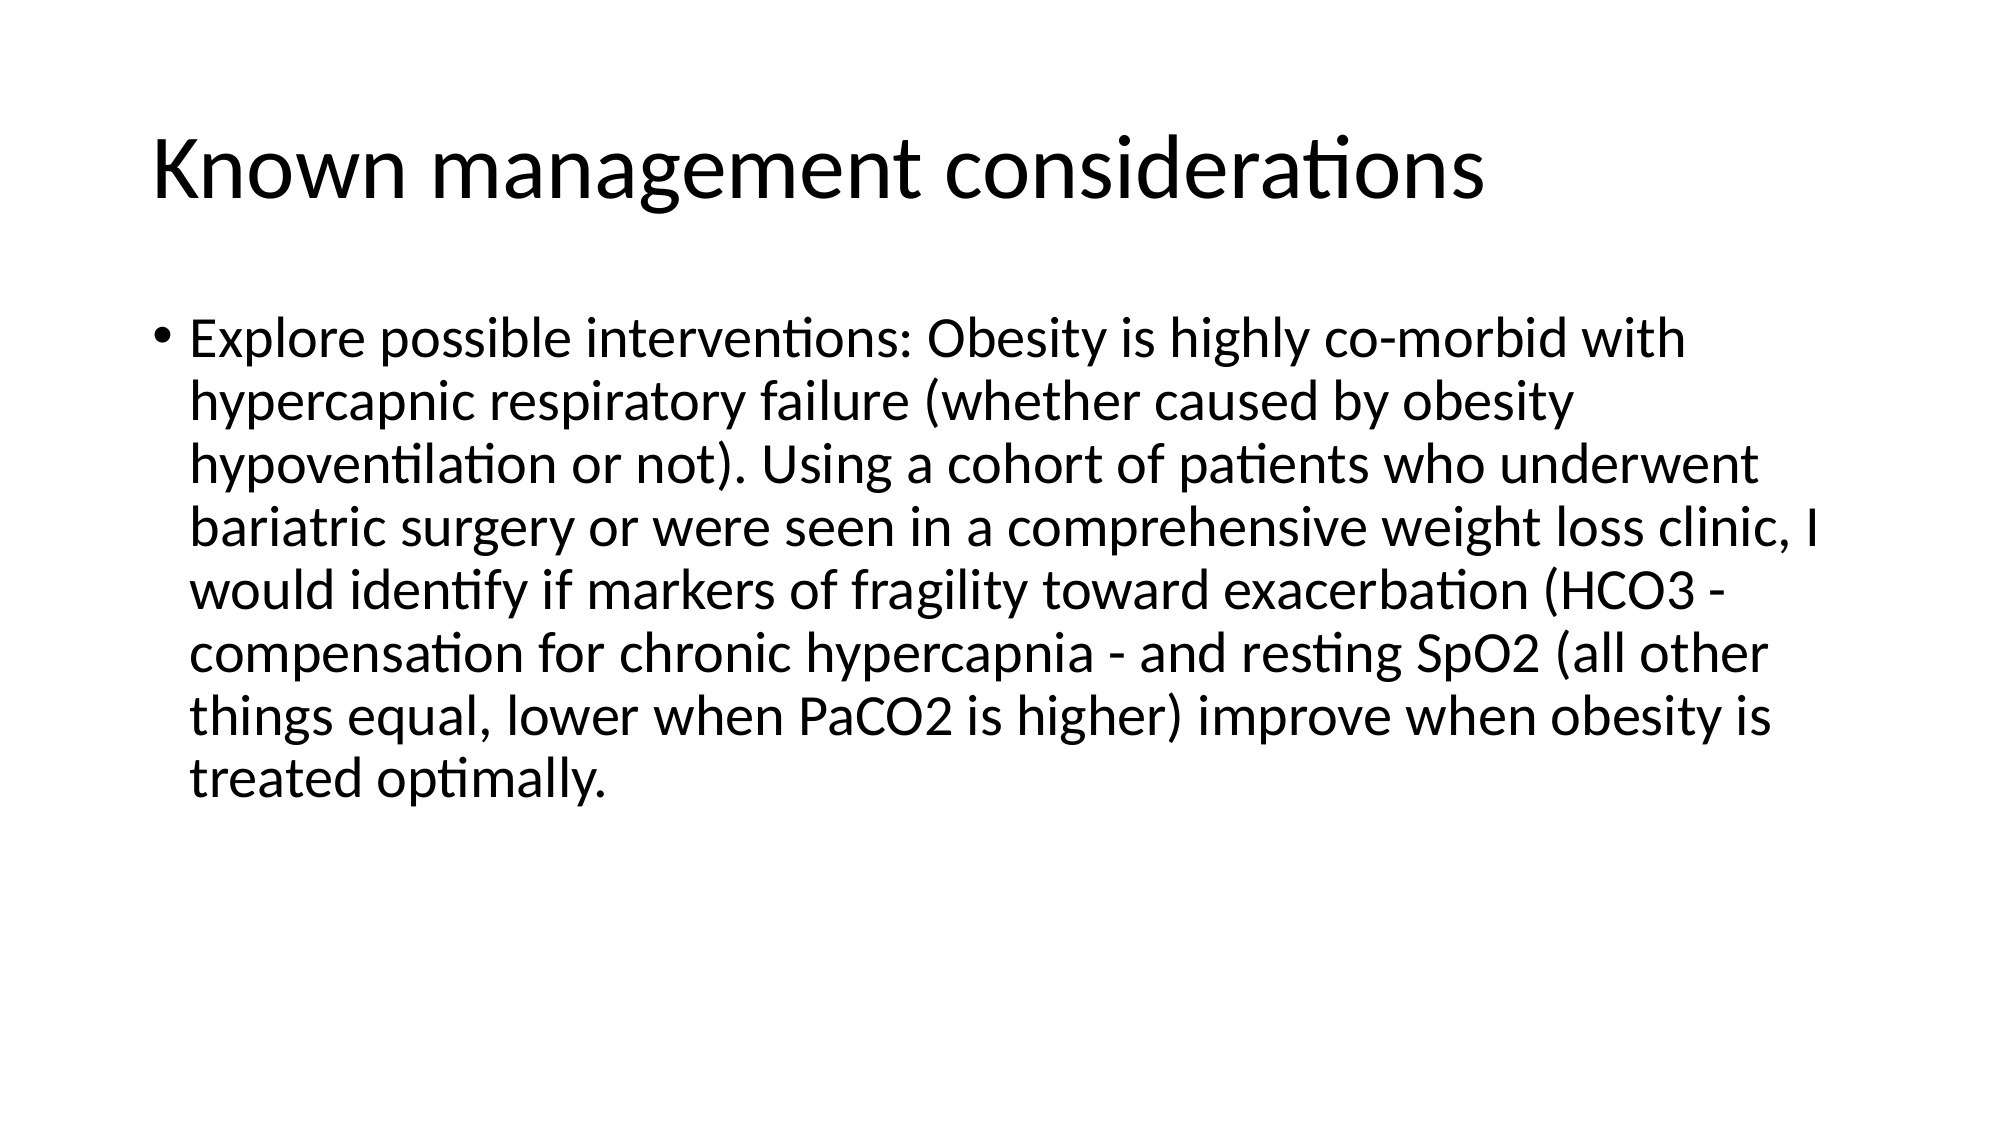

# Known management considerations
Explore possible interventions: Obesity is highly co-morbid with hypercapnic respiratory failure (whether caused by obesity hypoventilation or not). Using a cohort of patients who underwent bariatric surgery or were seen in a comprehensive weight loss clinic, I would identify if markers of fragility toward exacerbation (HCO3 - compensation for chronic hypercapnia - and resting SpO2 (all other things equal, lower when PaCO2 is higher) improve when obesity is treated optimally.